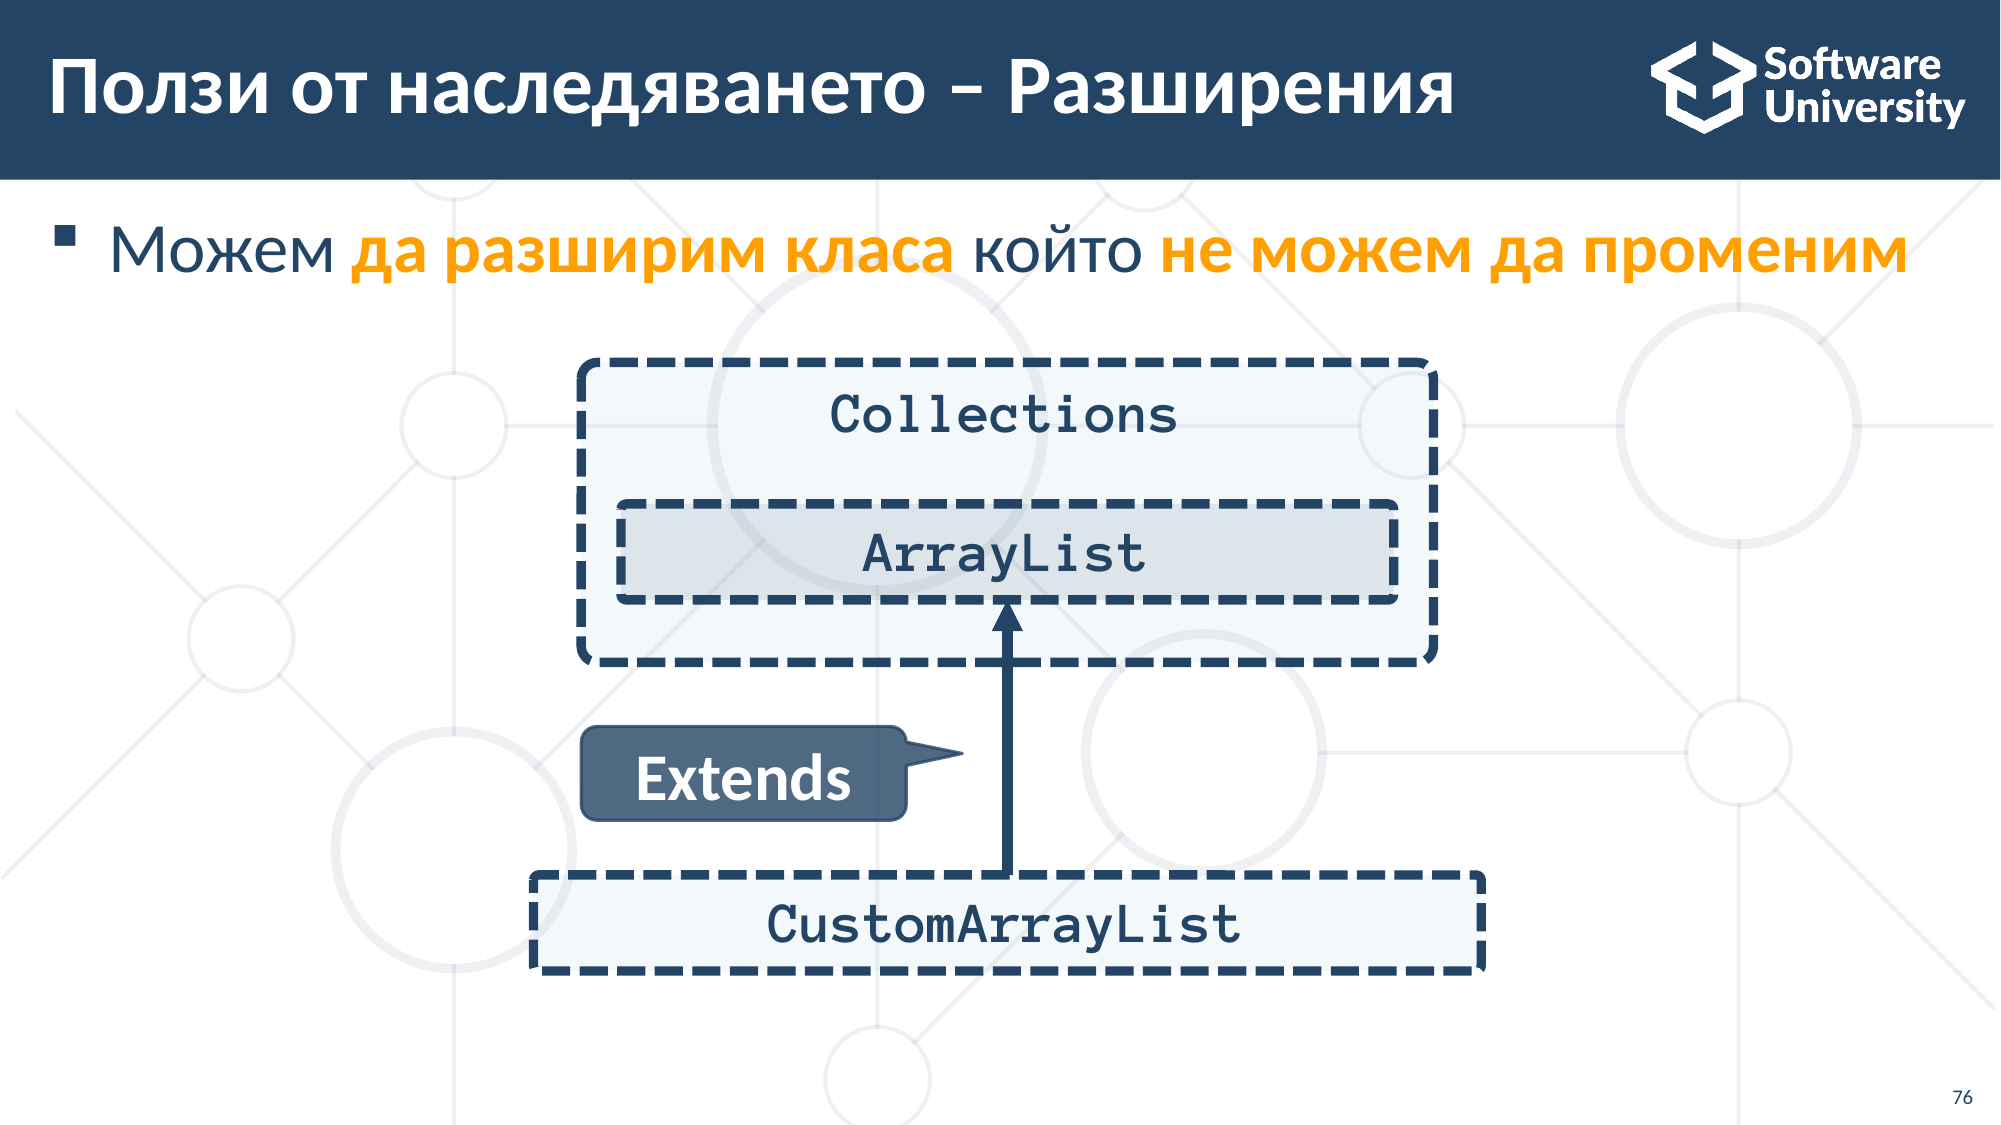

# Ползи от наследяването – Разширения
Можем да разширим класа който не можем да променим
Collections
ArrayList
Extends
CustomArrayList
76